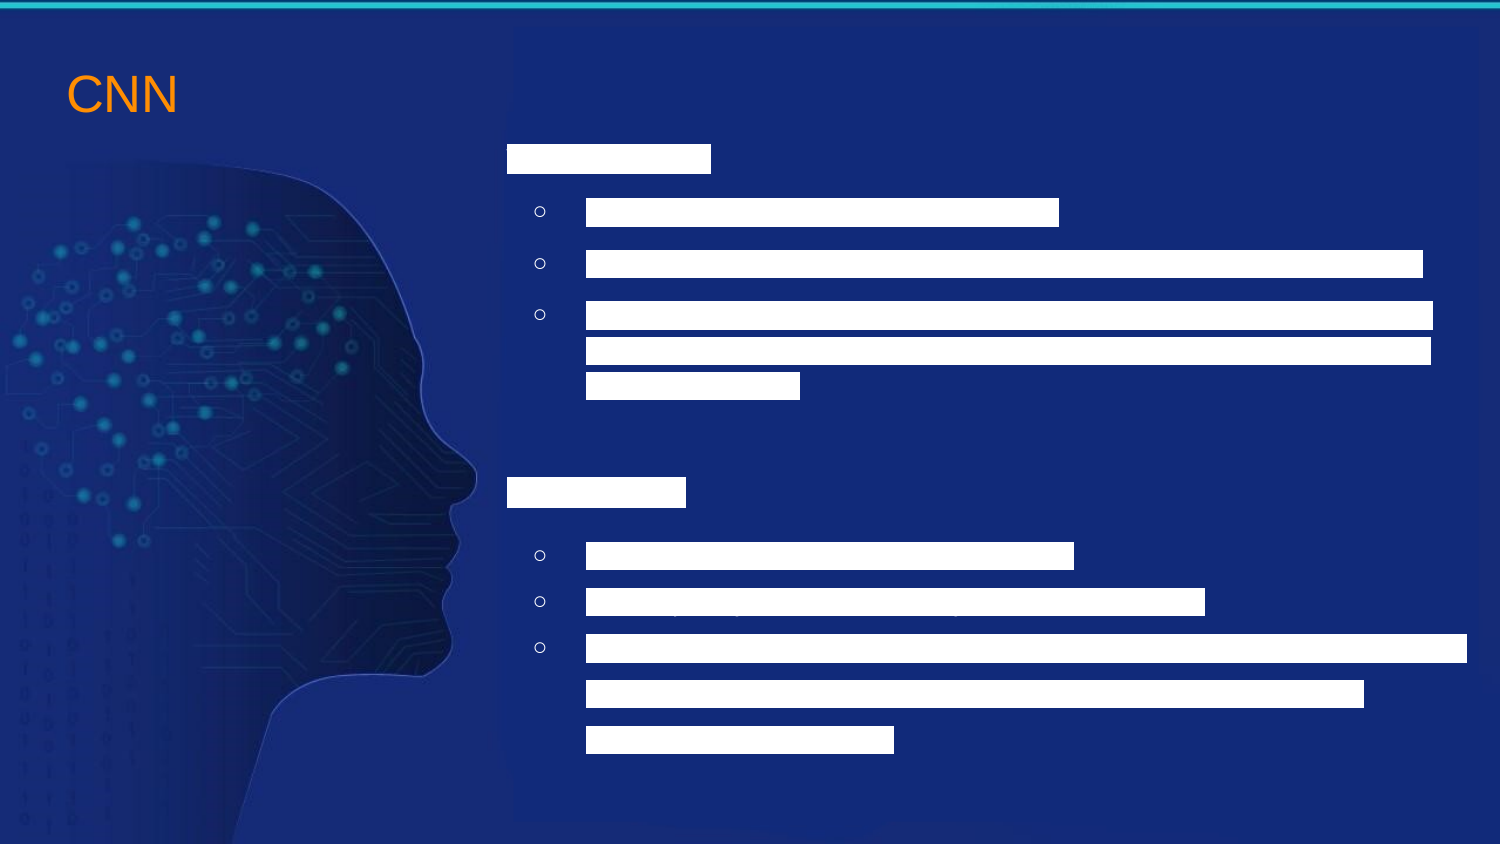

# CNN
What is a CNN?
A class of deep learning neural networks.
In a CNN, every image is represented in the form of an array of pixel values.
CNN can take in an input image, assign importance (learnable weights and biases) to various aspects/objects in the image, and be able to differentiate one from the other.

How it works:
The input layer which is a grayscale image.
The output layer which is a binary or multi-class labels.
Hidden layers consisting of convolution layers with ReLU (rectified linear unit)/ swish activation, batch normalization layer, pooling layers, and a fully connected Neural Network.